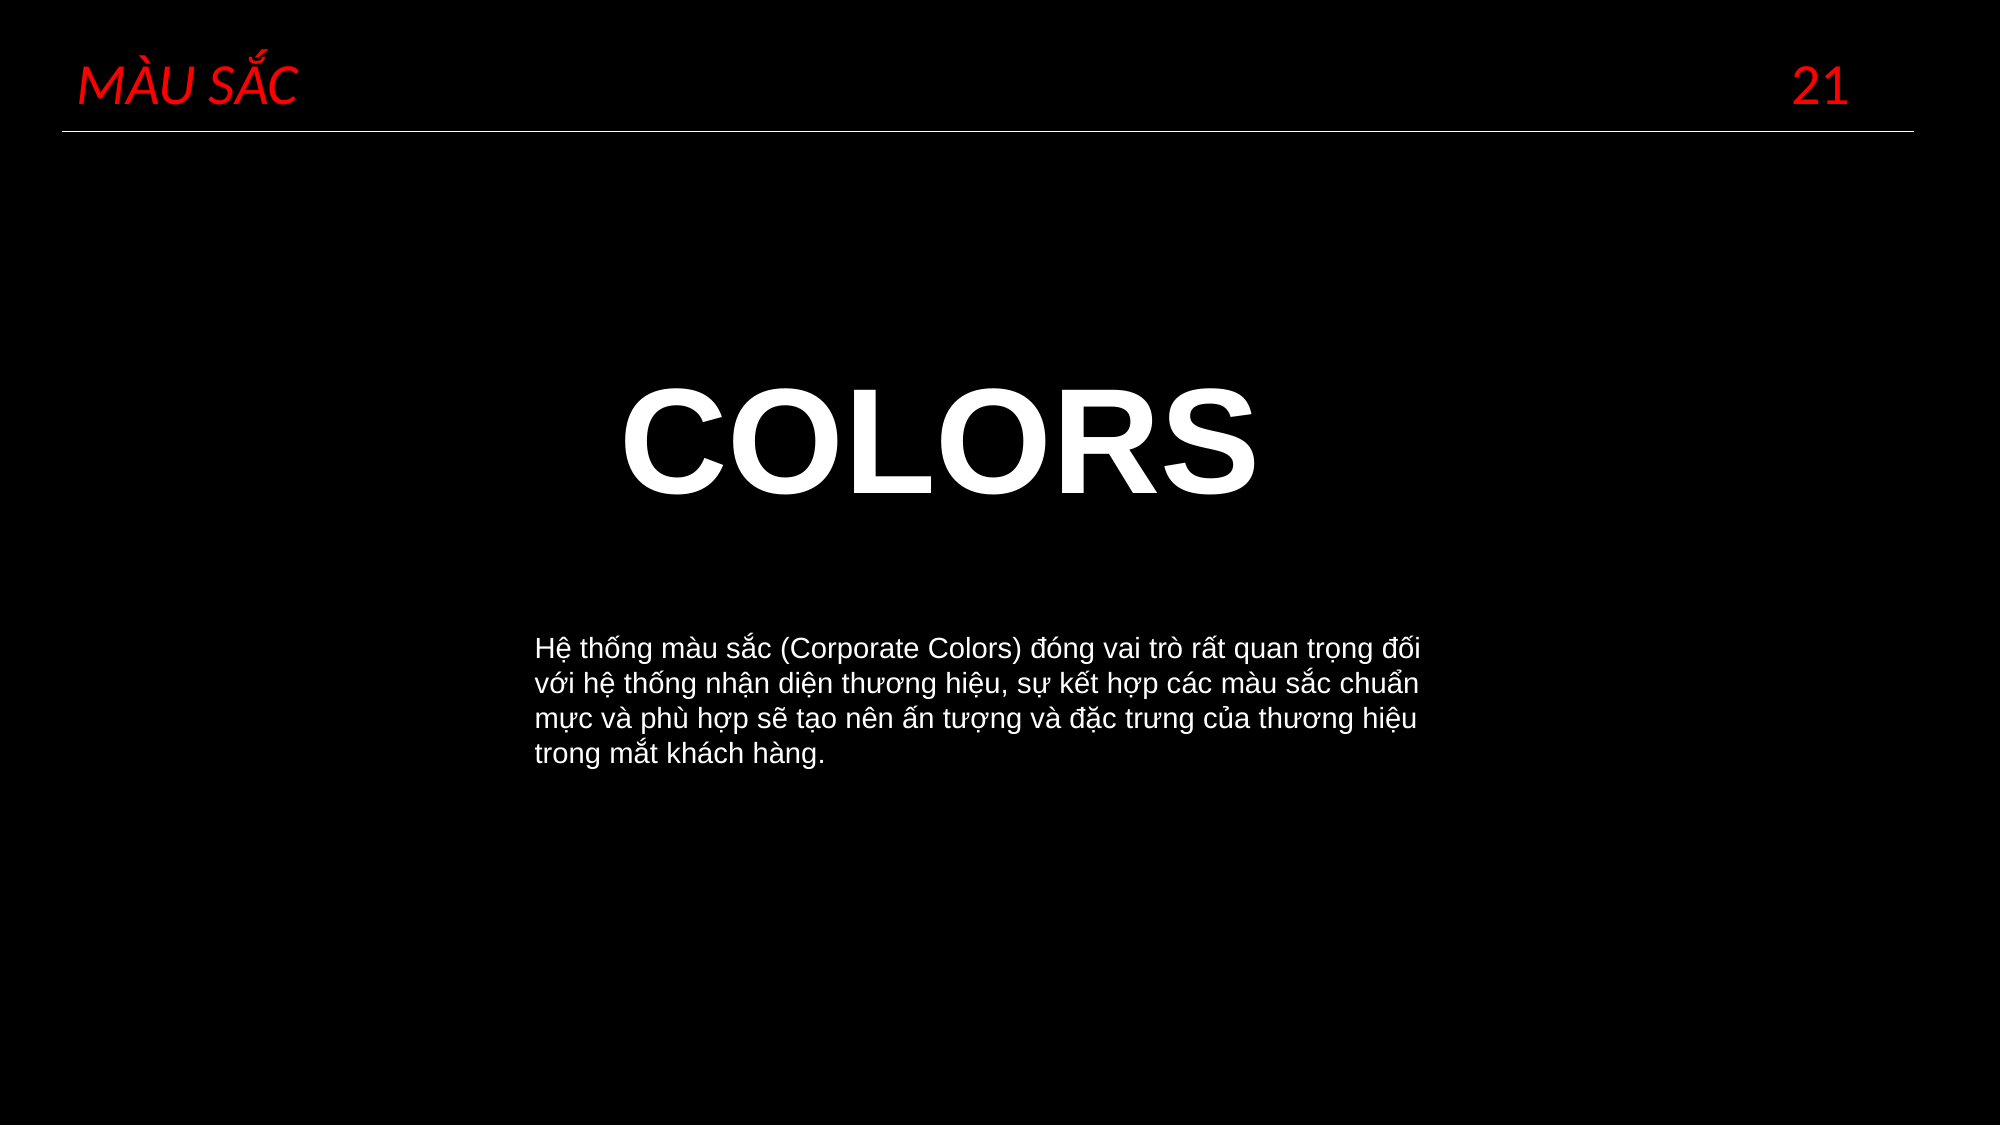

MÀU SẮC
21
COLORS
Hệ thống màu sắc (Corporate Colors) đóng vai trò rất quan trọng đối với hệ thống nhận diện thương hiệu, sự kết hợp các màu sắc chuẩn mực và phù hợp sẽ tạo nên ấn tượng và đặc trưng của thương hiệu trong mắt khách hàng.